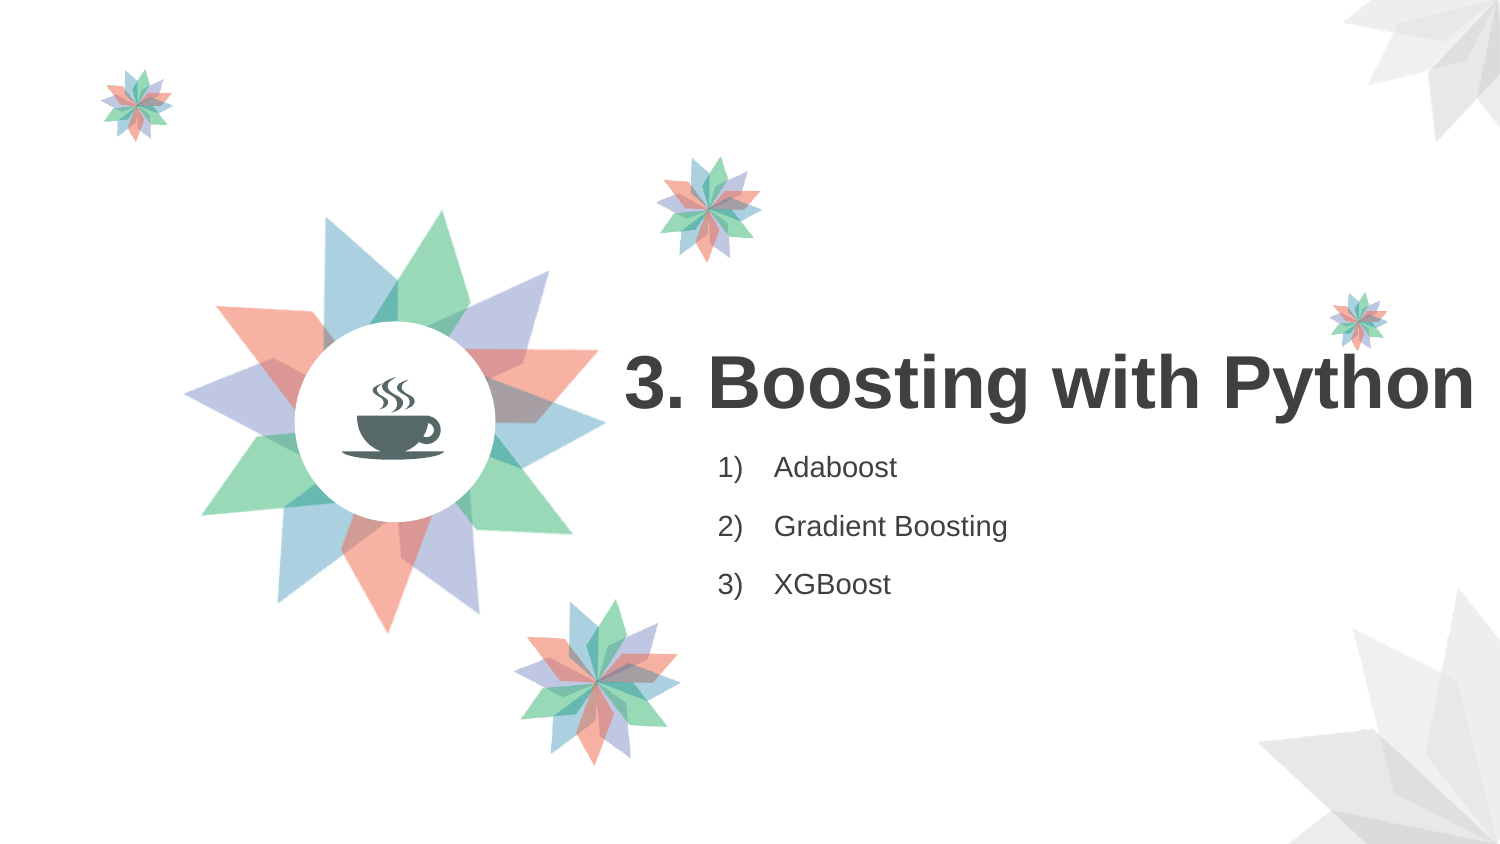

3. Boosting with Python

Adaboost
Gradient Boosting
XGBoost